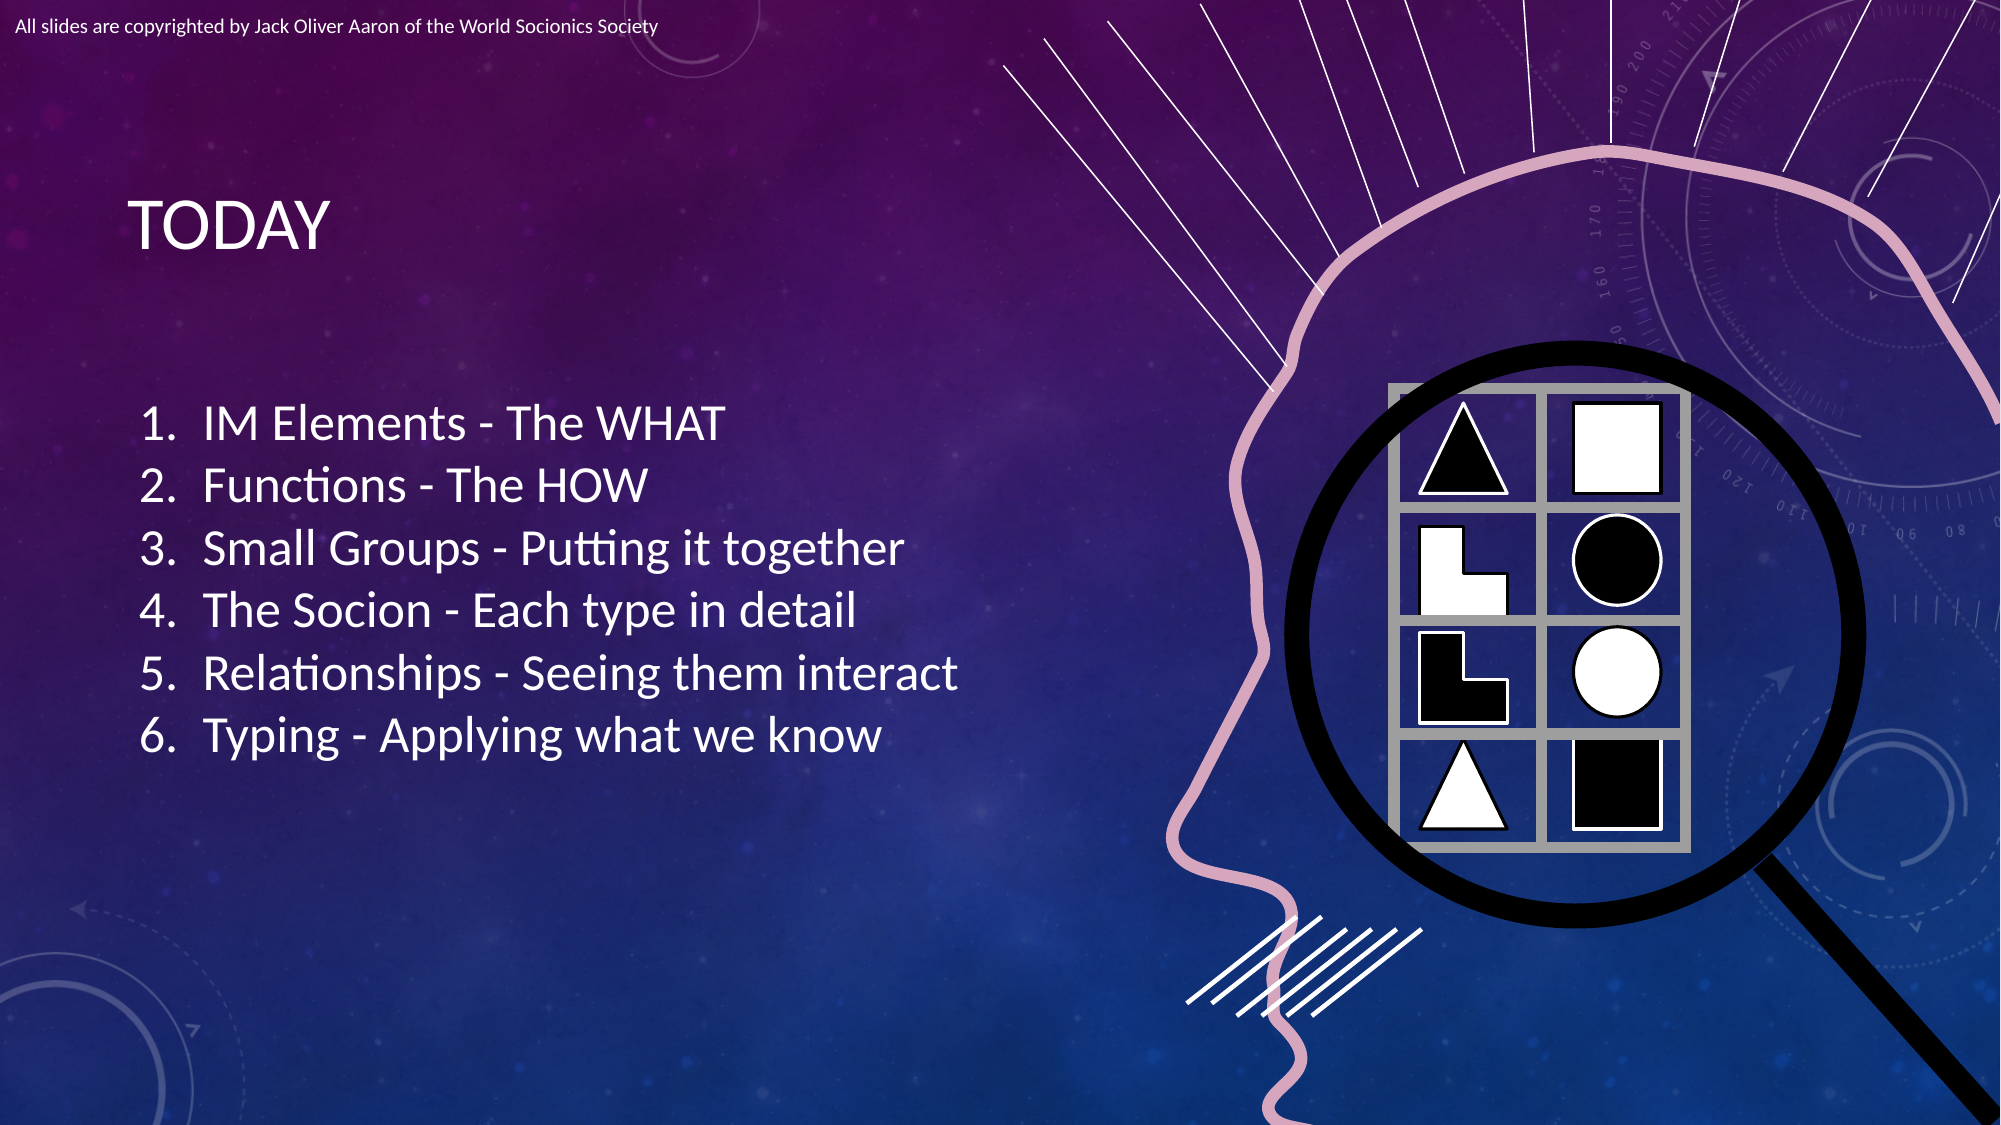

All slides are copyrighted by Jack Oliver Aaron of the World Socionics Society
# TODAY

IM Elements - The WHAT
Functions - The HOW
Small Groups - Putting it together
The Socion - Each type in detail
Relationships - Seeing them interact
Typing - Applying what we know

|  |  |
| --- | --- |
|  |  |
|  |  |
|  |  |